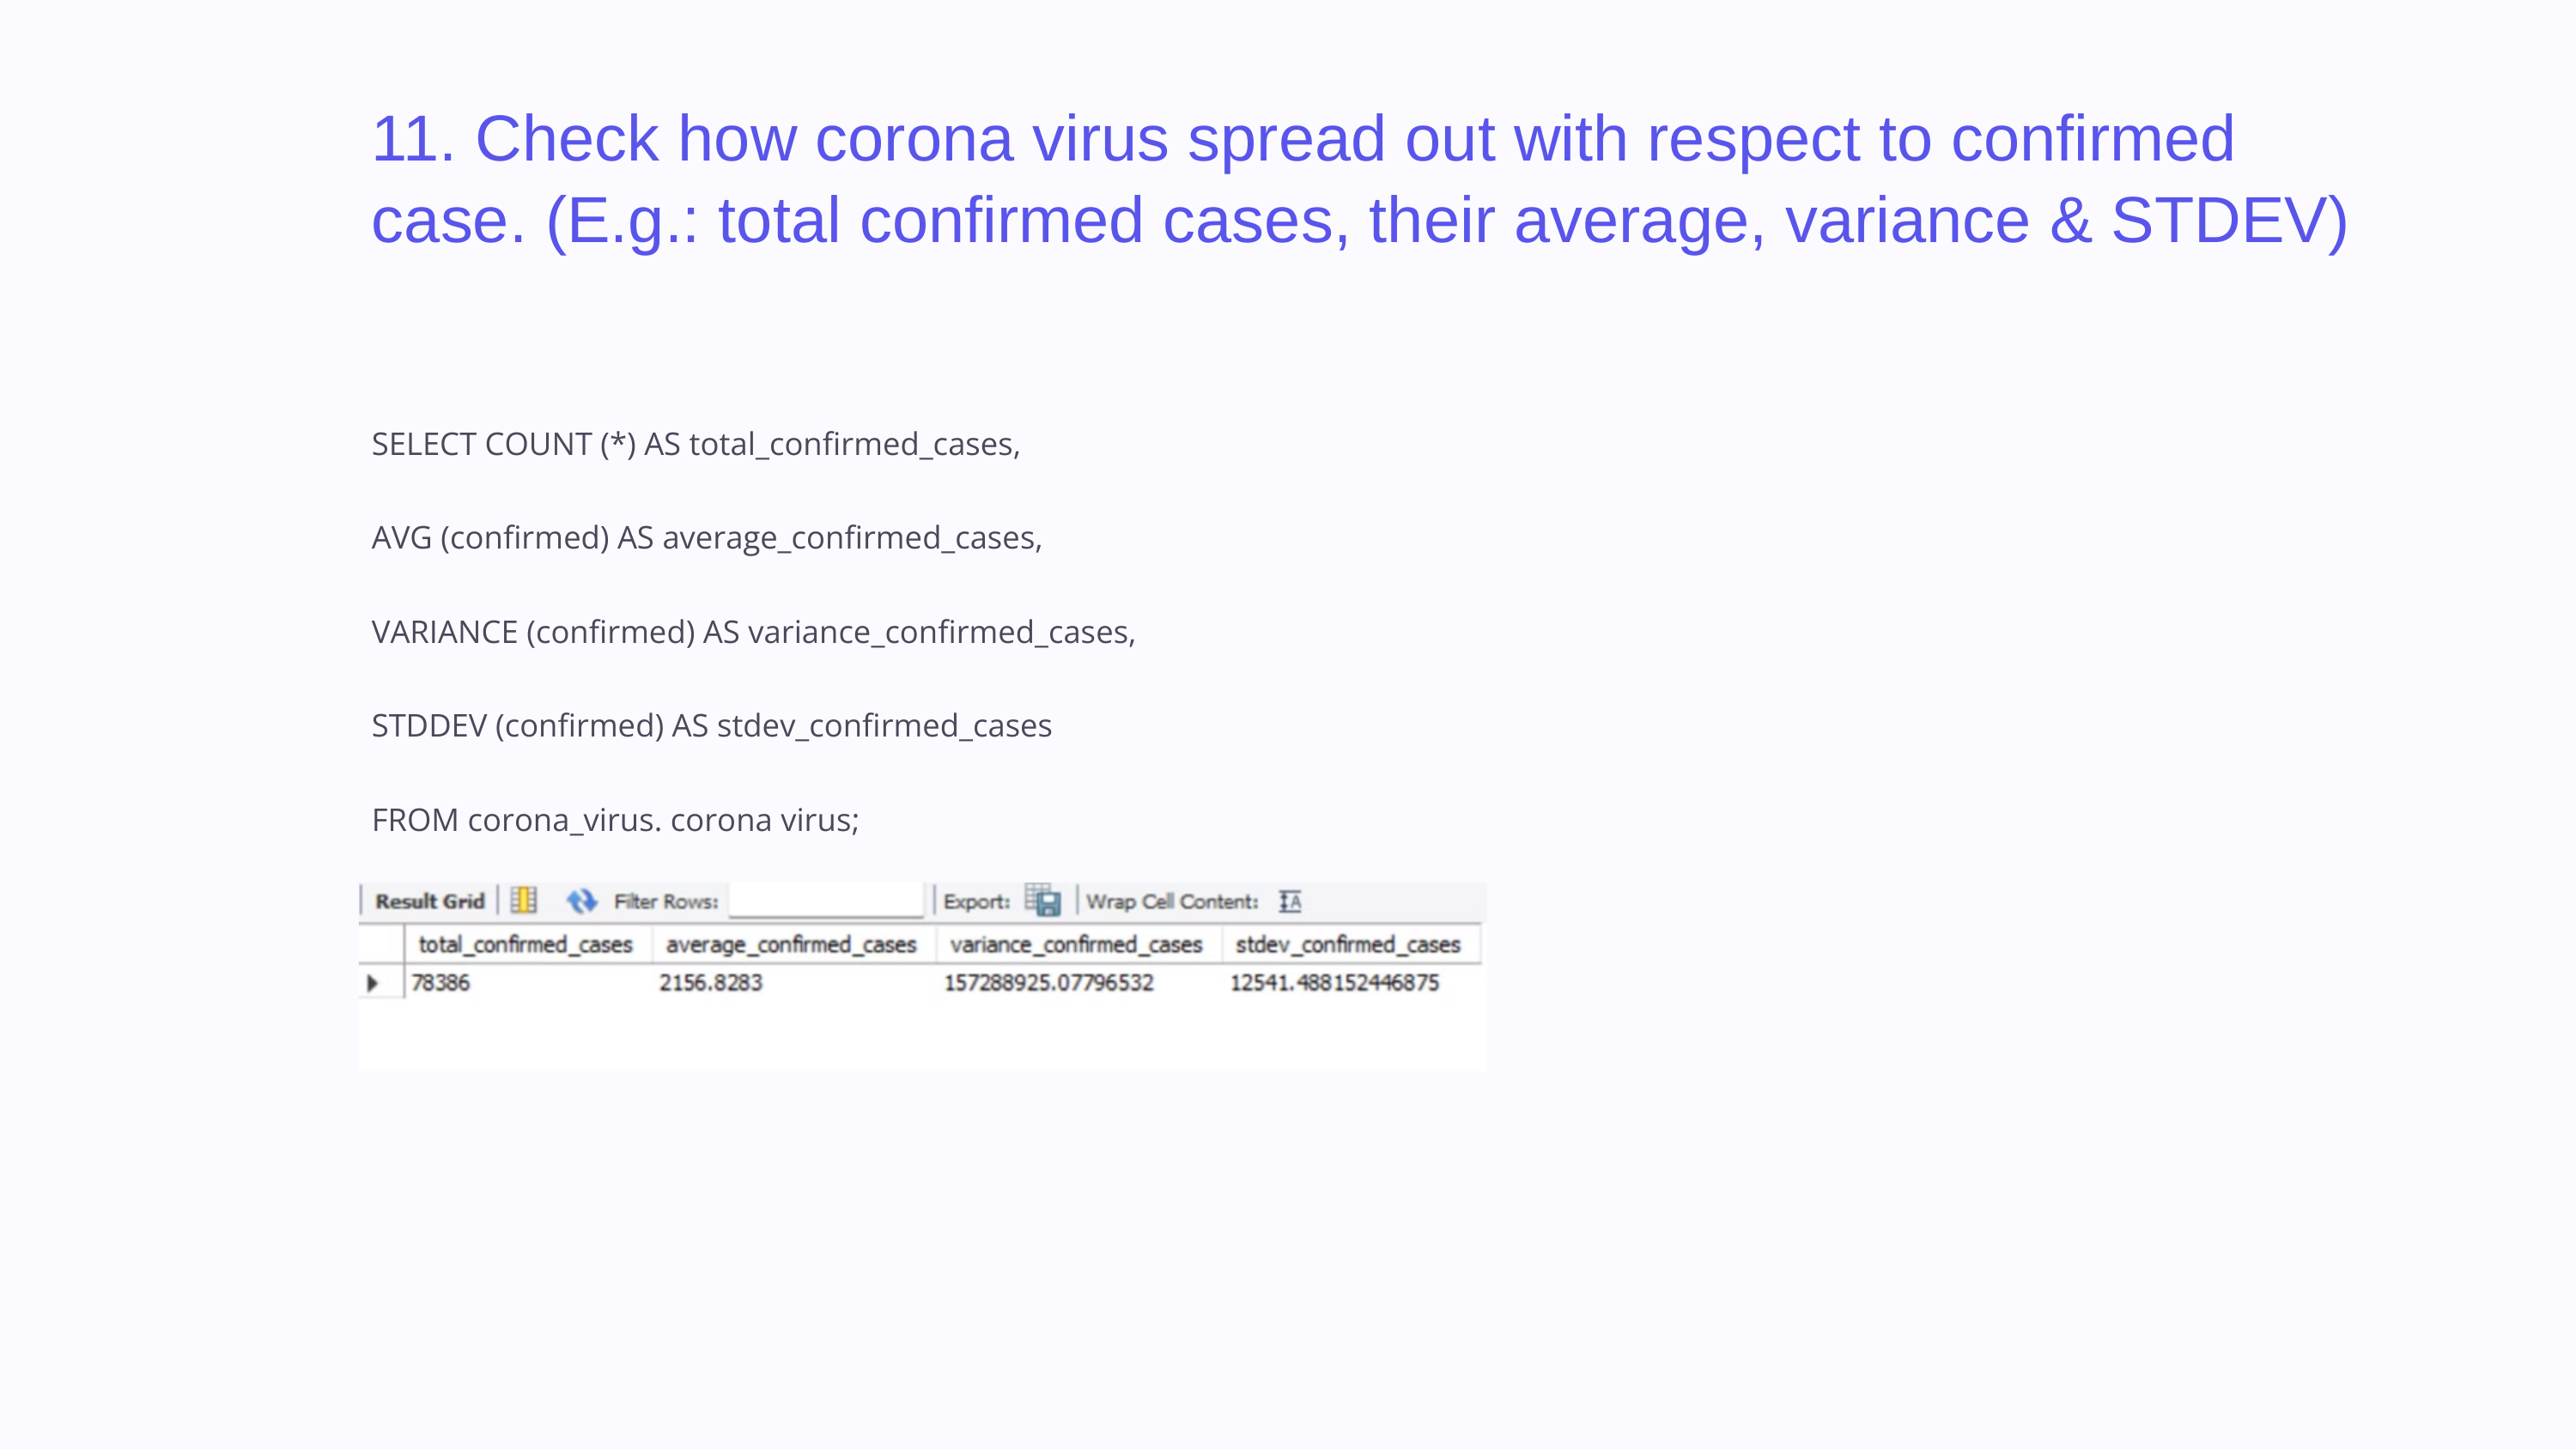

11. Check how corona virus spread out with respect to confirmed case. (E.g.: total confirmed cases, their average, variance & STDEV)
SELECT COUNT (*) AS total_confirmed_cases,
AVG (confirmed) AS average_confirmed_cases,
VARIANCE (confirmed) AS variance_confirmed_cases,
STDDEV (confirmed) AS stdev_confirmed_cases
FROM corona_virus. corona virus;